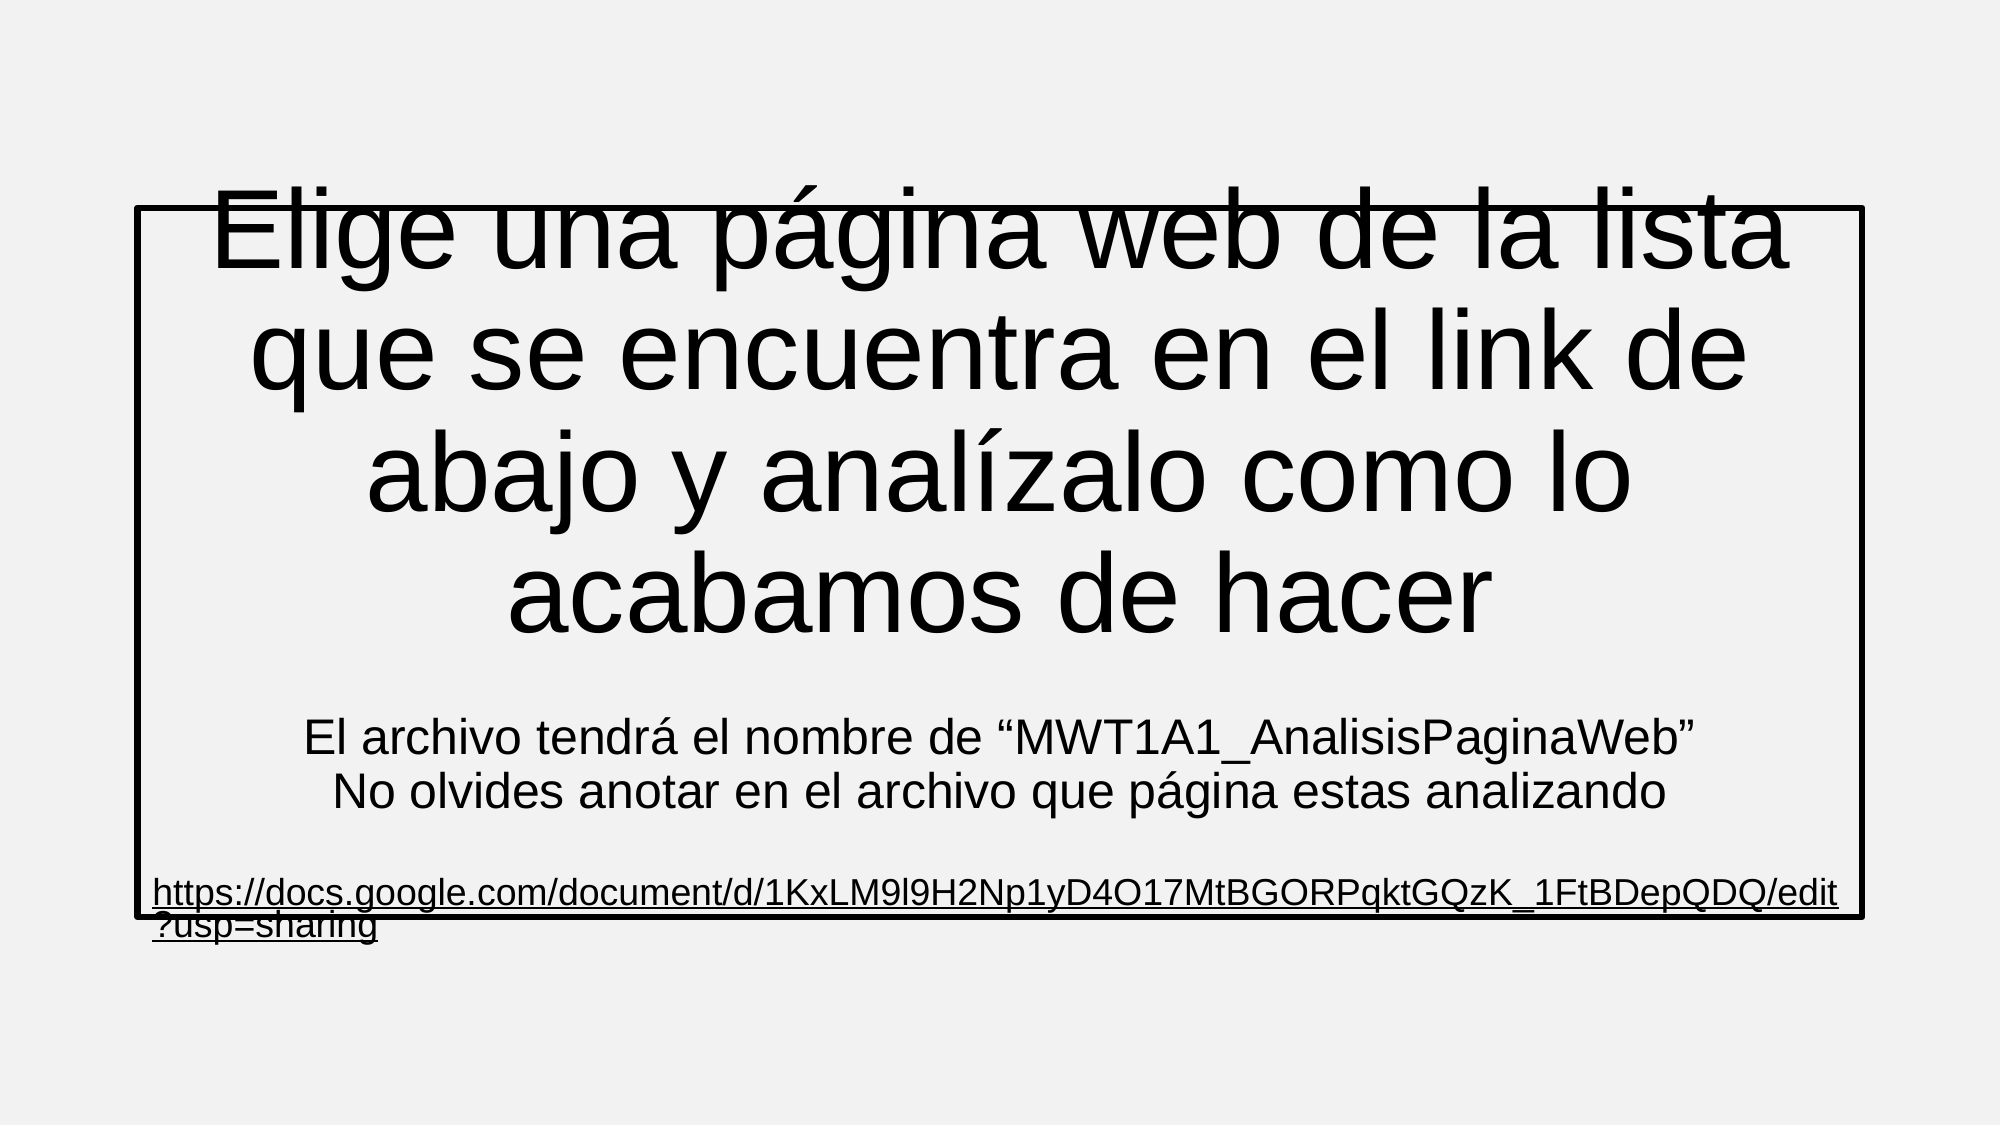

Elige una página web de la lista que se encuentra en el link de abajo y analízalo como lo acabamos de hacer

El archivo tendrá el nombre de “MWT1A1_AnalisisPaginaWeb”
No olvides anotar en el archivo que página estas analizando

https://docs.google.com/document/d/1KxLM9l9H2Np1yD4O17MtBGORPqktGQzK_1FtBDepQDQ/edit?usp=sharing